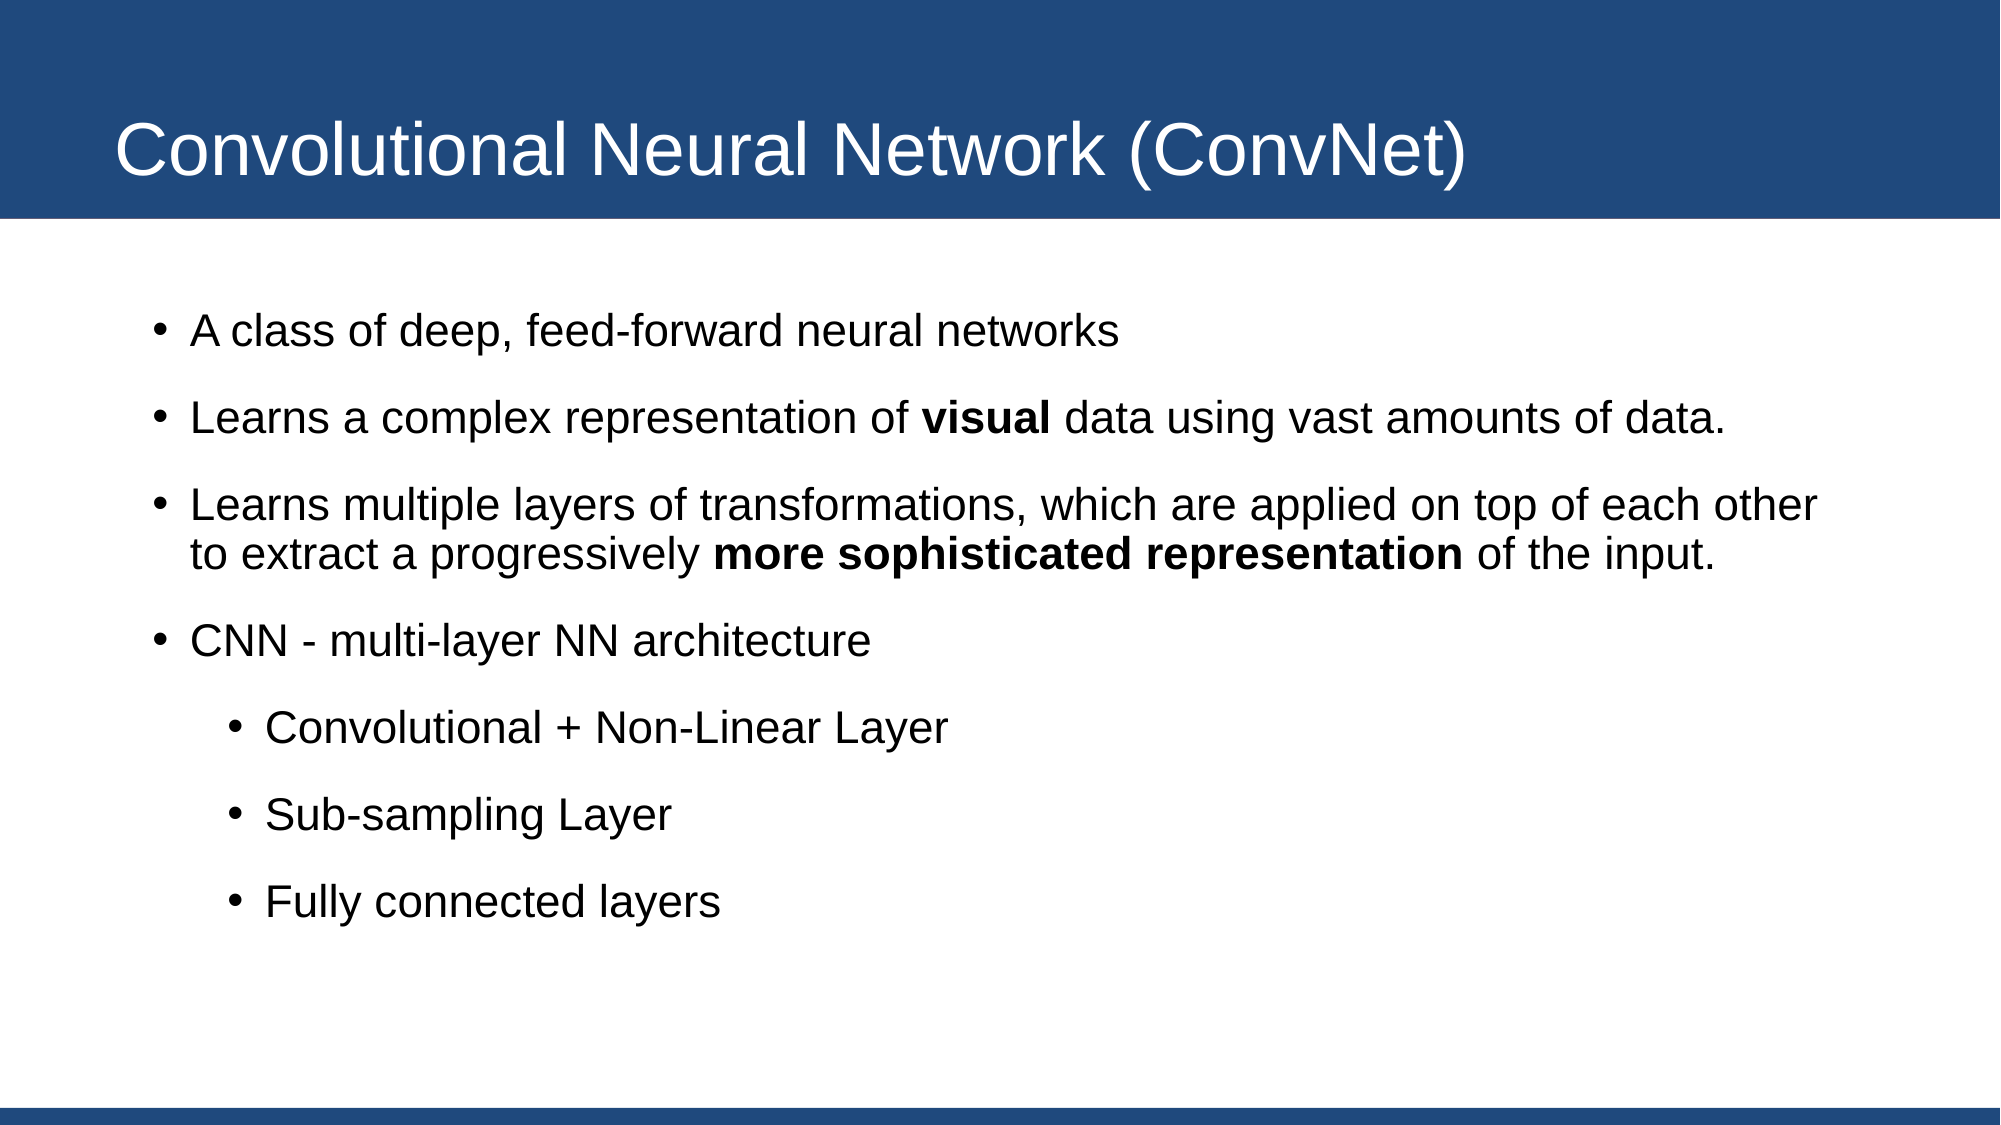

# Convolutional Neural Network (ConvNet)
A class of deep, feed-forward neural networks
Learns a complex representation of visual data using vast amounts of data.
Learns multiple layers of transformations, which are applied on top of each other to extract a progressively more sophisticated representation of the input.
CNN - multi-layer NN architecture
Convolutional + Non-Linear Layer
Sub-sampling Layer
Fully connected layers